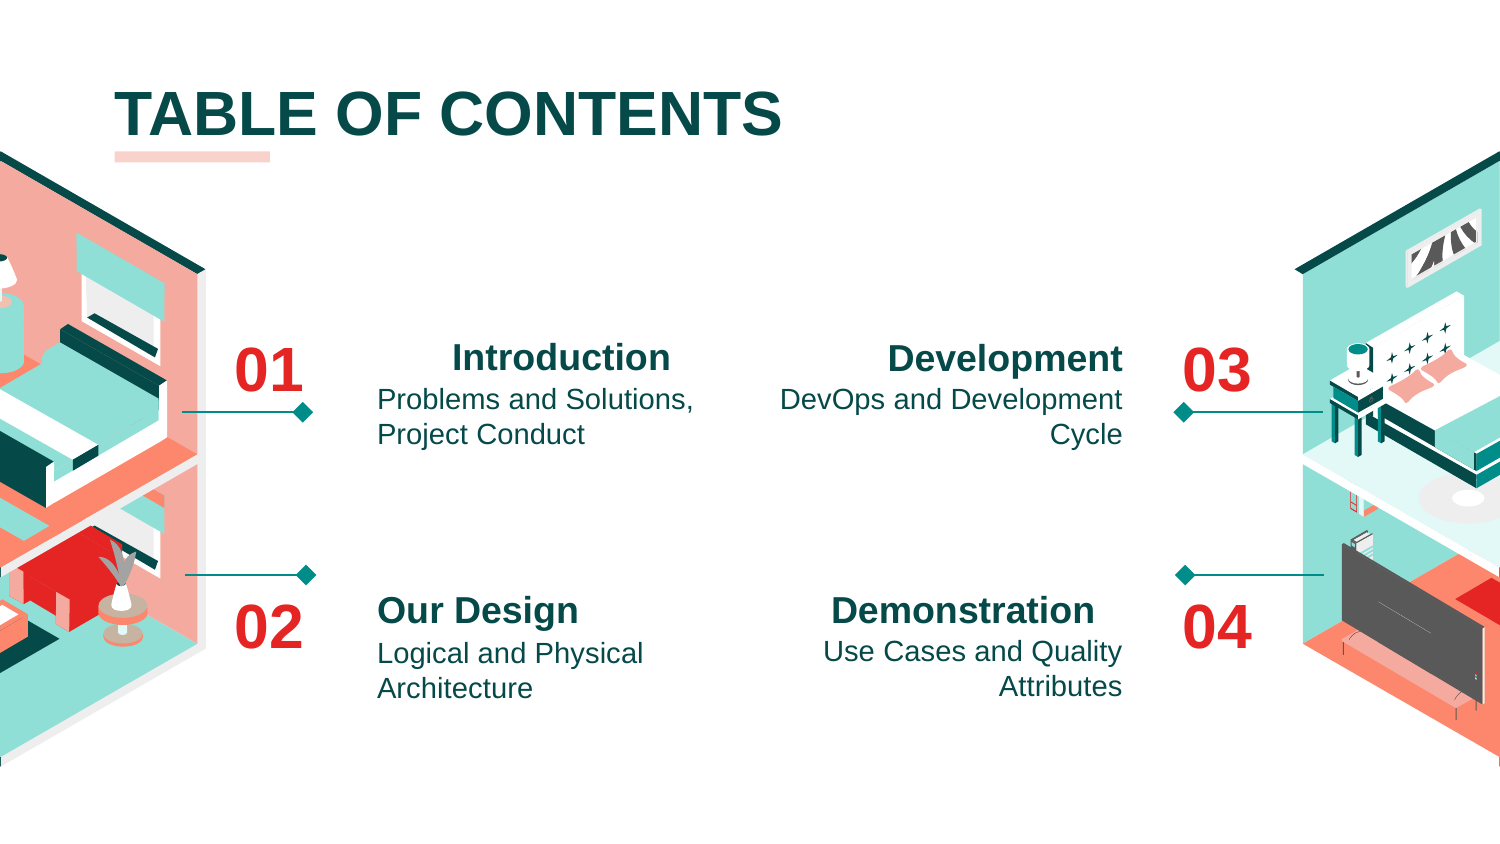

TABLE OF CONTENTS

# Introduction
Development
01
03
Problems and Solutions, Project Conduct
DevOps and Development Cycle
Demonstration
Our Design
02
04
Use Cases and Quality Attributes
Logical and Physical Architecture